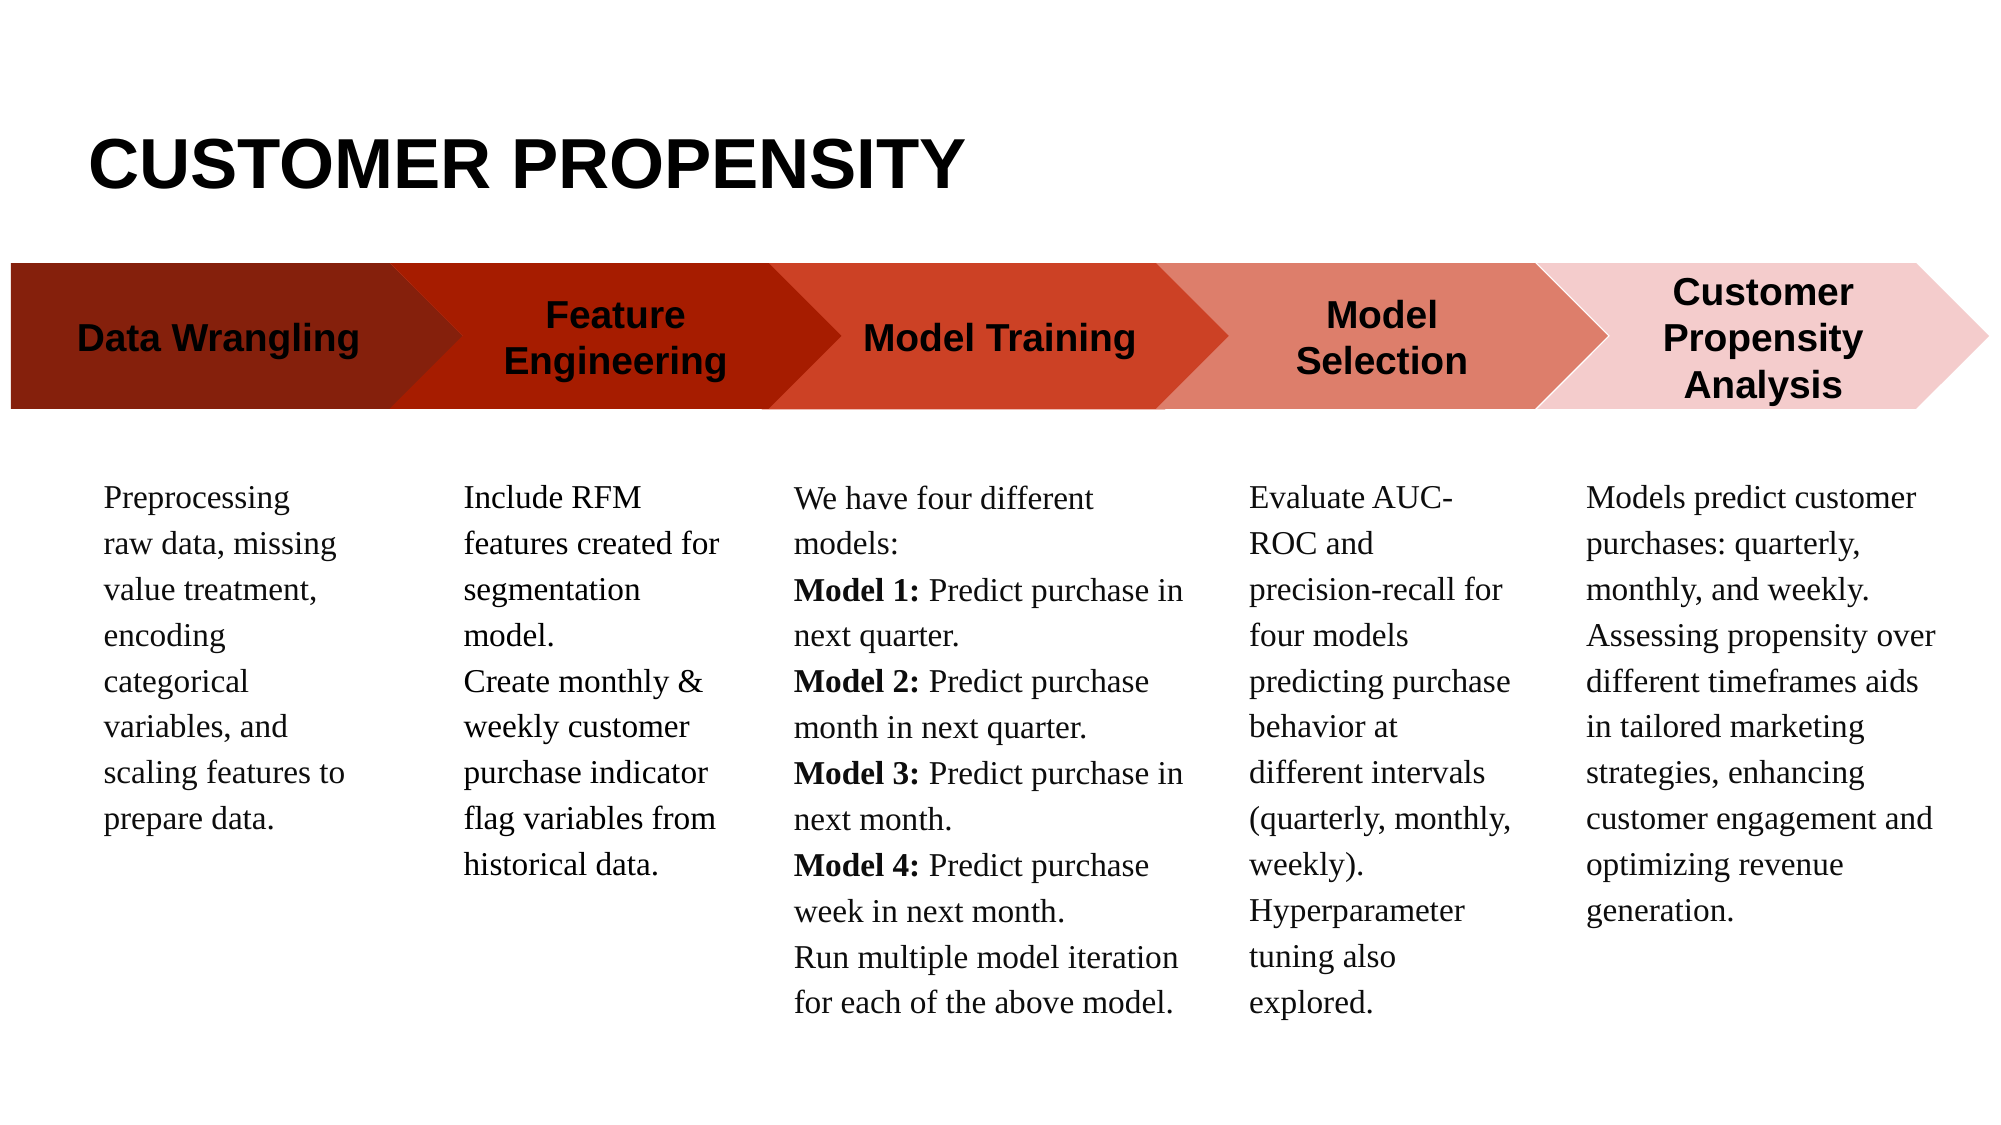

# CUSTOMER PROPENSITY

Customer Propensity Analysis

Models predict customer purchases: quarterly, monthly, and weekly. Assessing propensity over different timeframes aids in tailored marketing strategies, enhancing customer engagement and optimizing revenue generation.

Data Wrangling

Preprocessing raw data, missing value treatment, encoding categorical variables, and scaling features to prepare data.

Feature Engineering

Include RFM features created for segmentation model.
Create monthly & weekly customer purchase indicator flag variables from historical data.

Model Selection

Evaluate AUC-ROC and precision-recall for four models predicting purchase behavior at different intervals (quarterly, monthly, weekly).
Hyperparameter tuning also explored.
Model Training
We have four different models:
Model 1: Predict purchase in next quarter.
Model 2: Predict purchase month in next quarter.
Model 3: Predict purchase in next month.
Model 4: Predict purchase week in next month.
Run multiple model iteration for each of the above model.